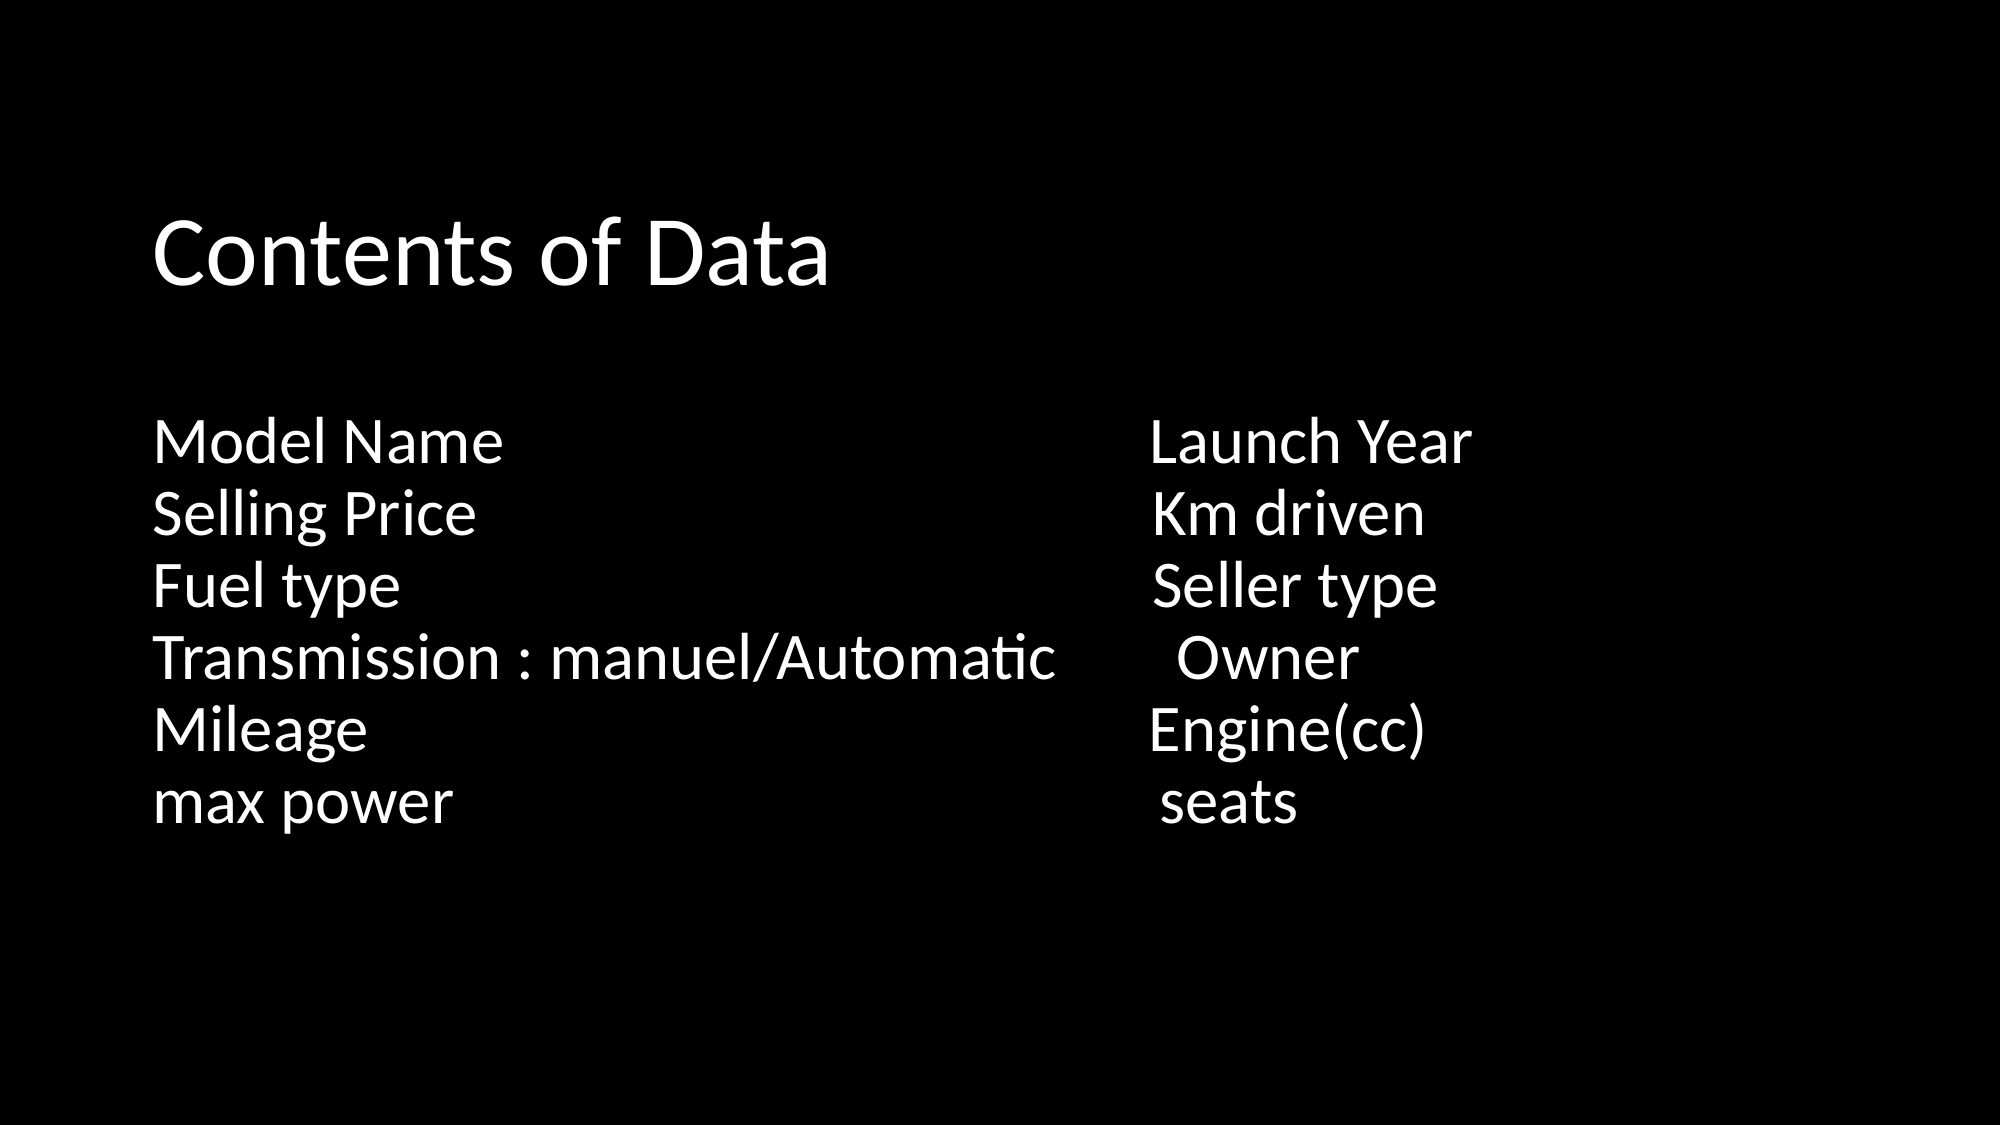

# Contents of Data Model Name                                           Launch Year Selling Price                                             Km driven Fuel type                                                  Seller type Transmission : manuel/Automatic        Owner Mileage                                                    Engine(cc) max power                                               seats